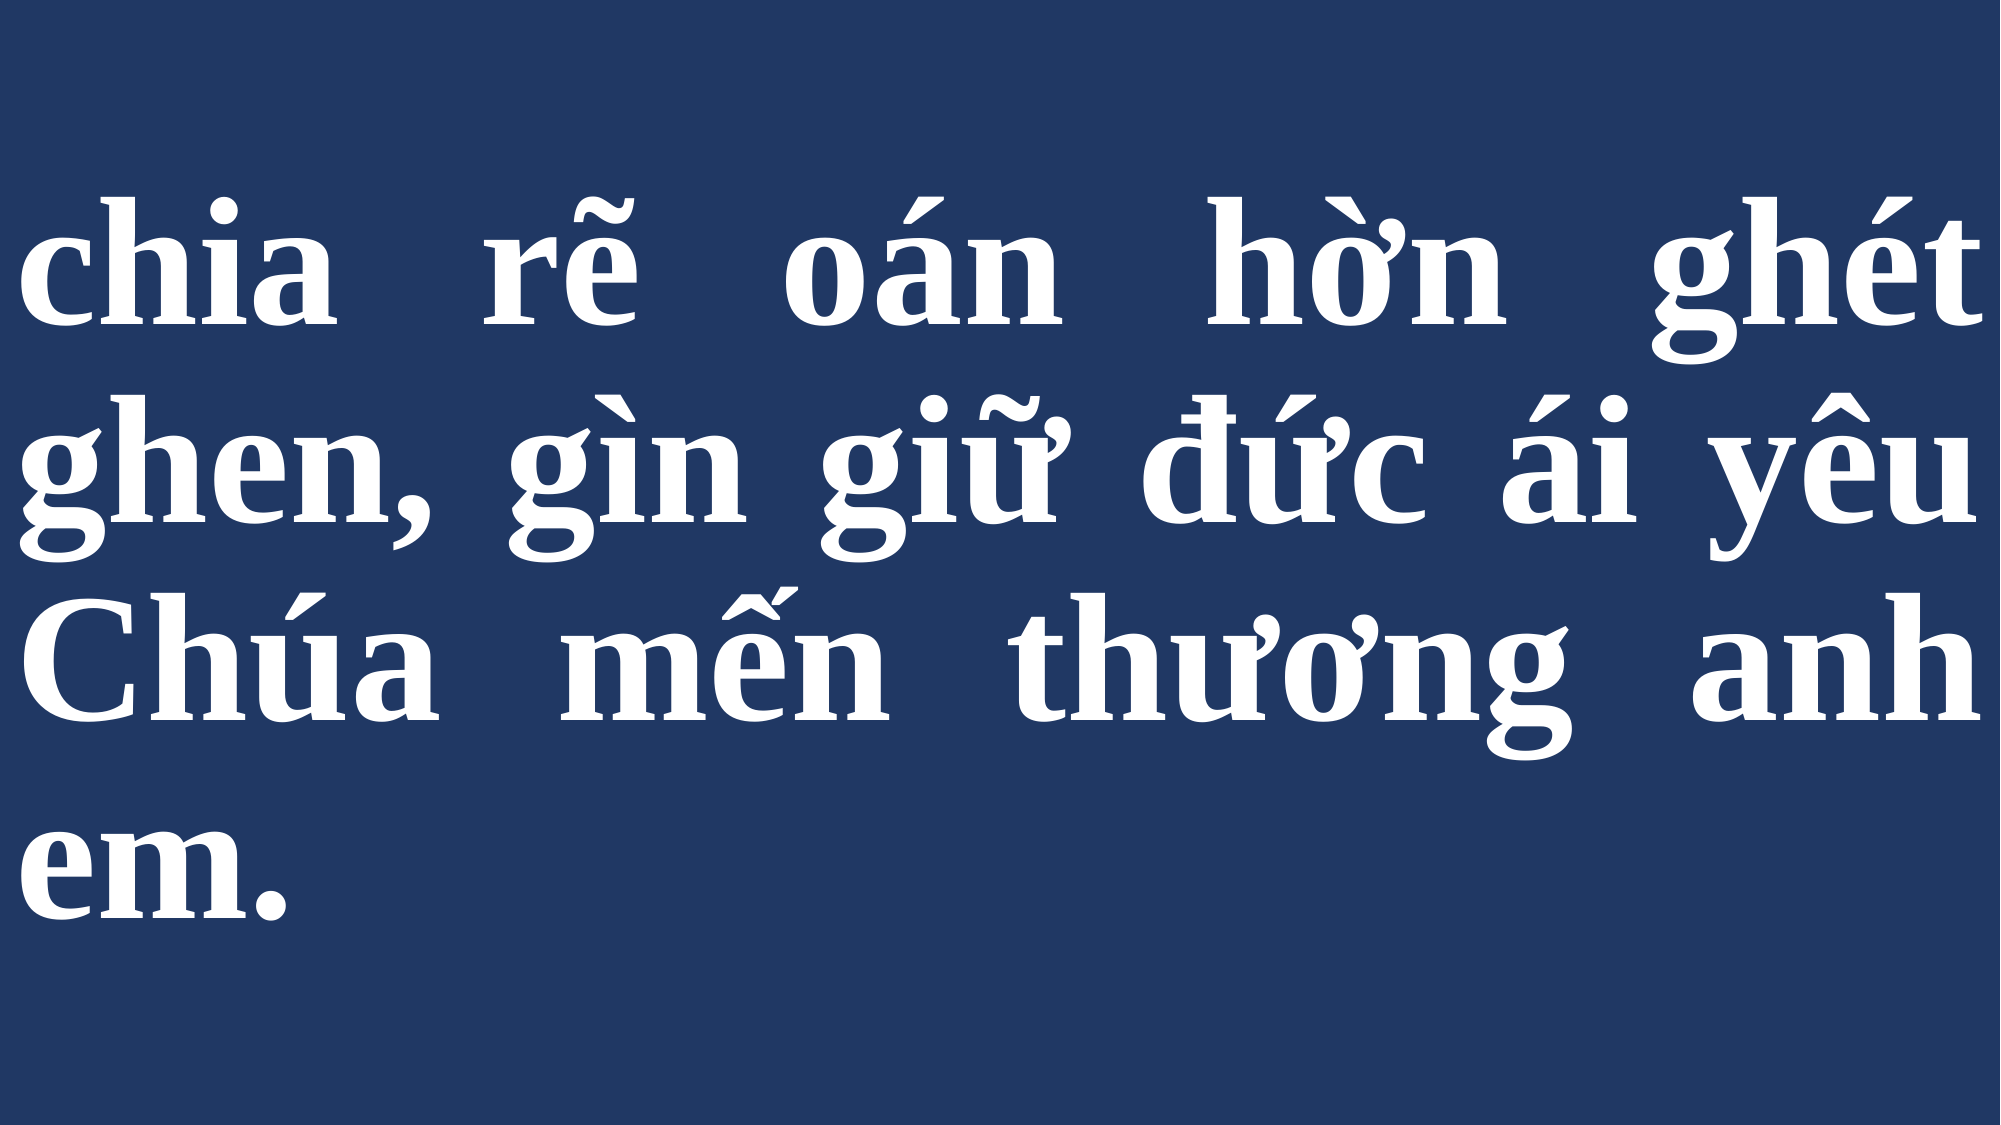

# chia rẽ oán hờn ghét ghen, gìn giữ đức ái yêu Chúa mến thương anh em.